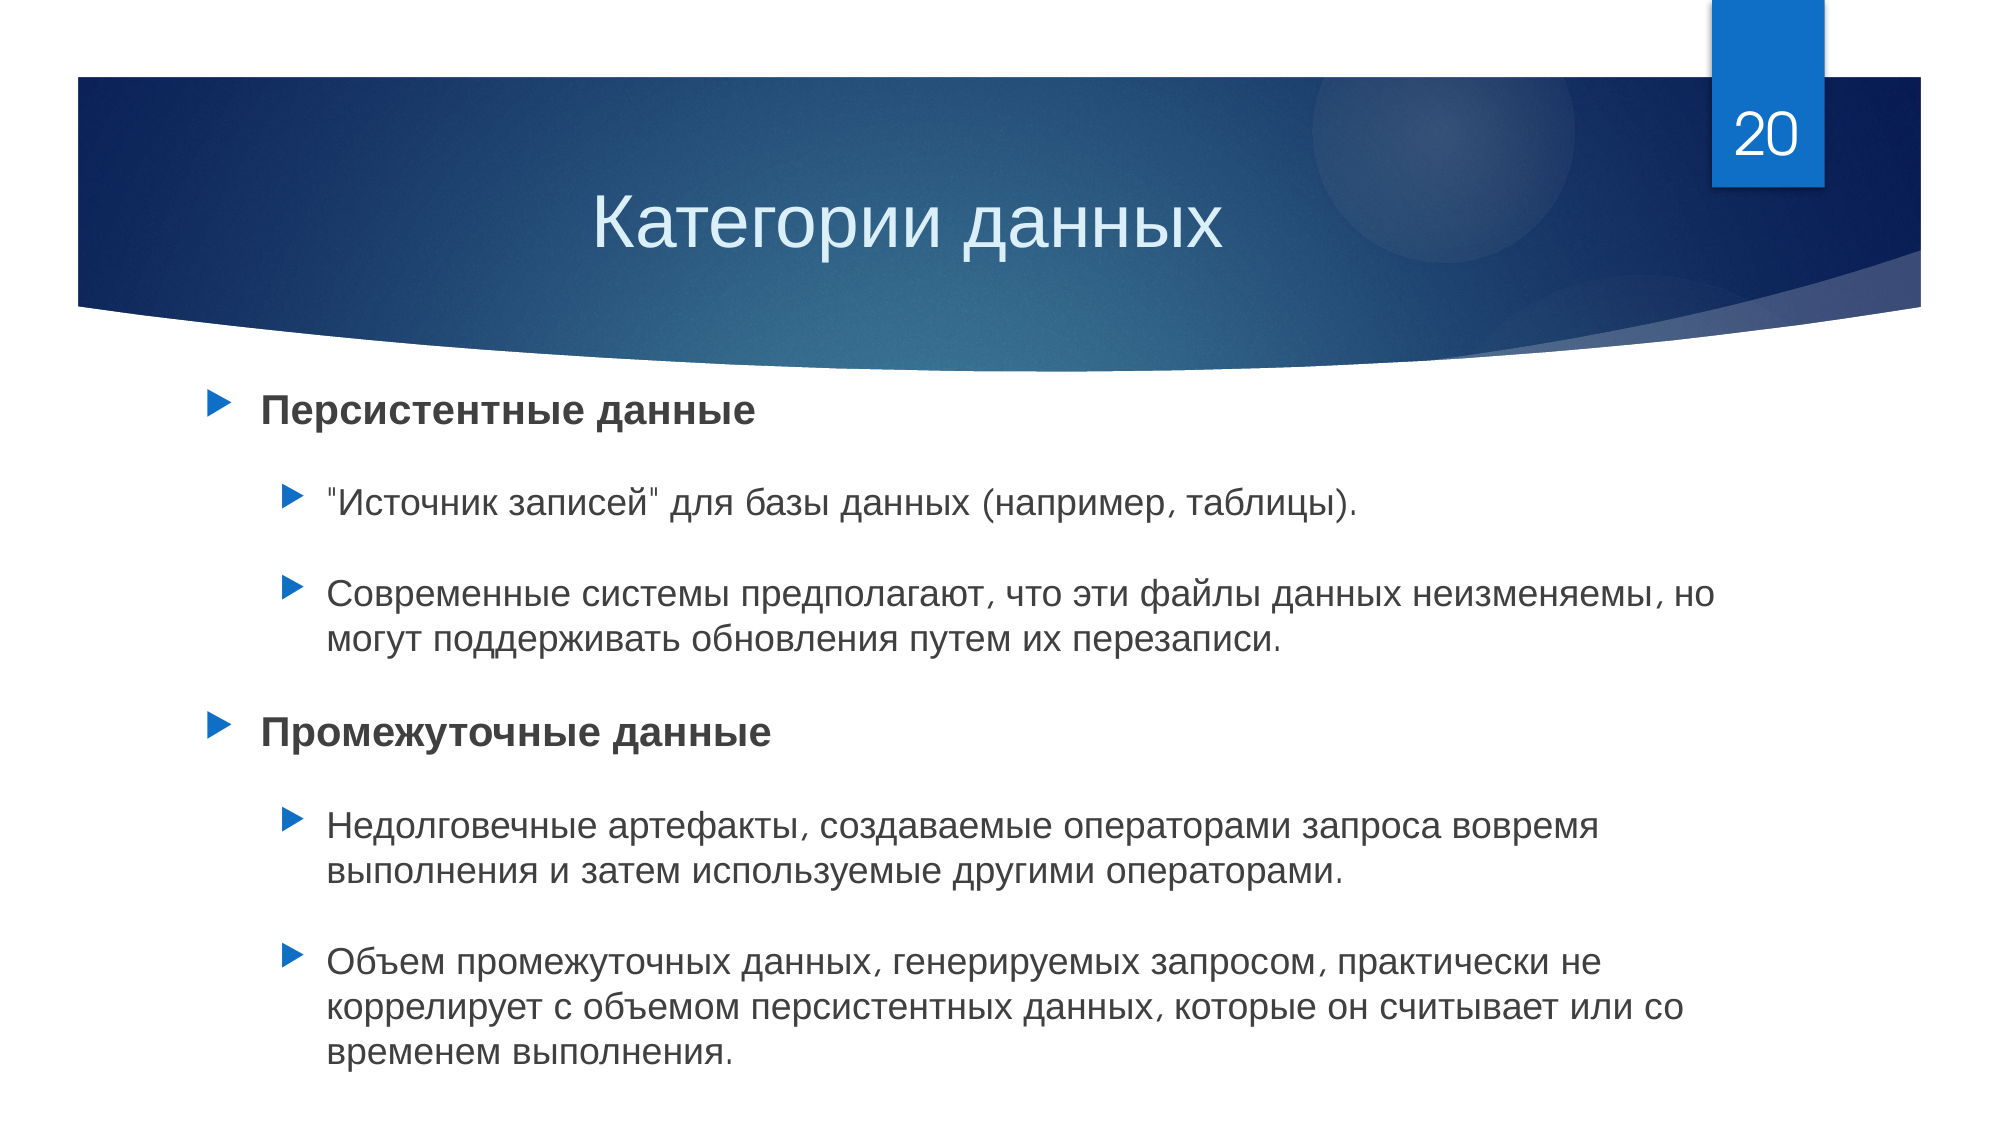

20
# Категории данных
Персистентные данные
"Источник записей" для базы данных (например, таблицы).
Современные системы предполагают, что эти файлы данных неизменяемы, но могут поддерживать обновления путем их перезаписи.
Промежуточные данные
Недолговечные артефакты, создаваемые операторами запроса вовремя выполнения и затем используемые другими операторами.
Объем промежуточных данных, генерируемых запросом, практически не коррелирует с объемом персистентных данных, которые он считывает или со временем выполнения.